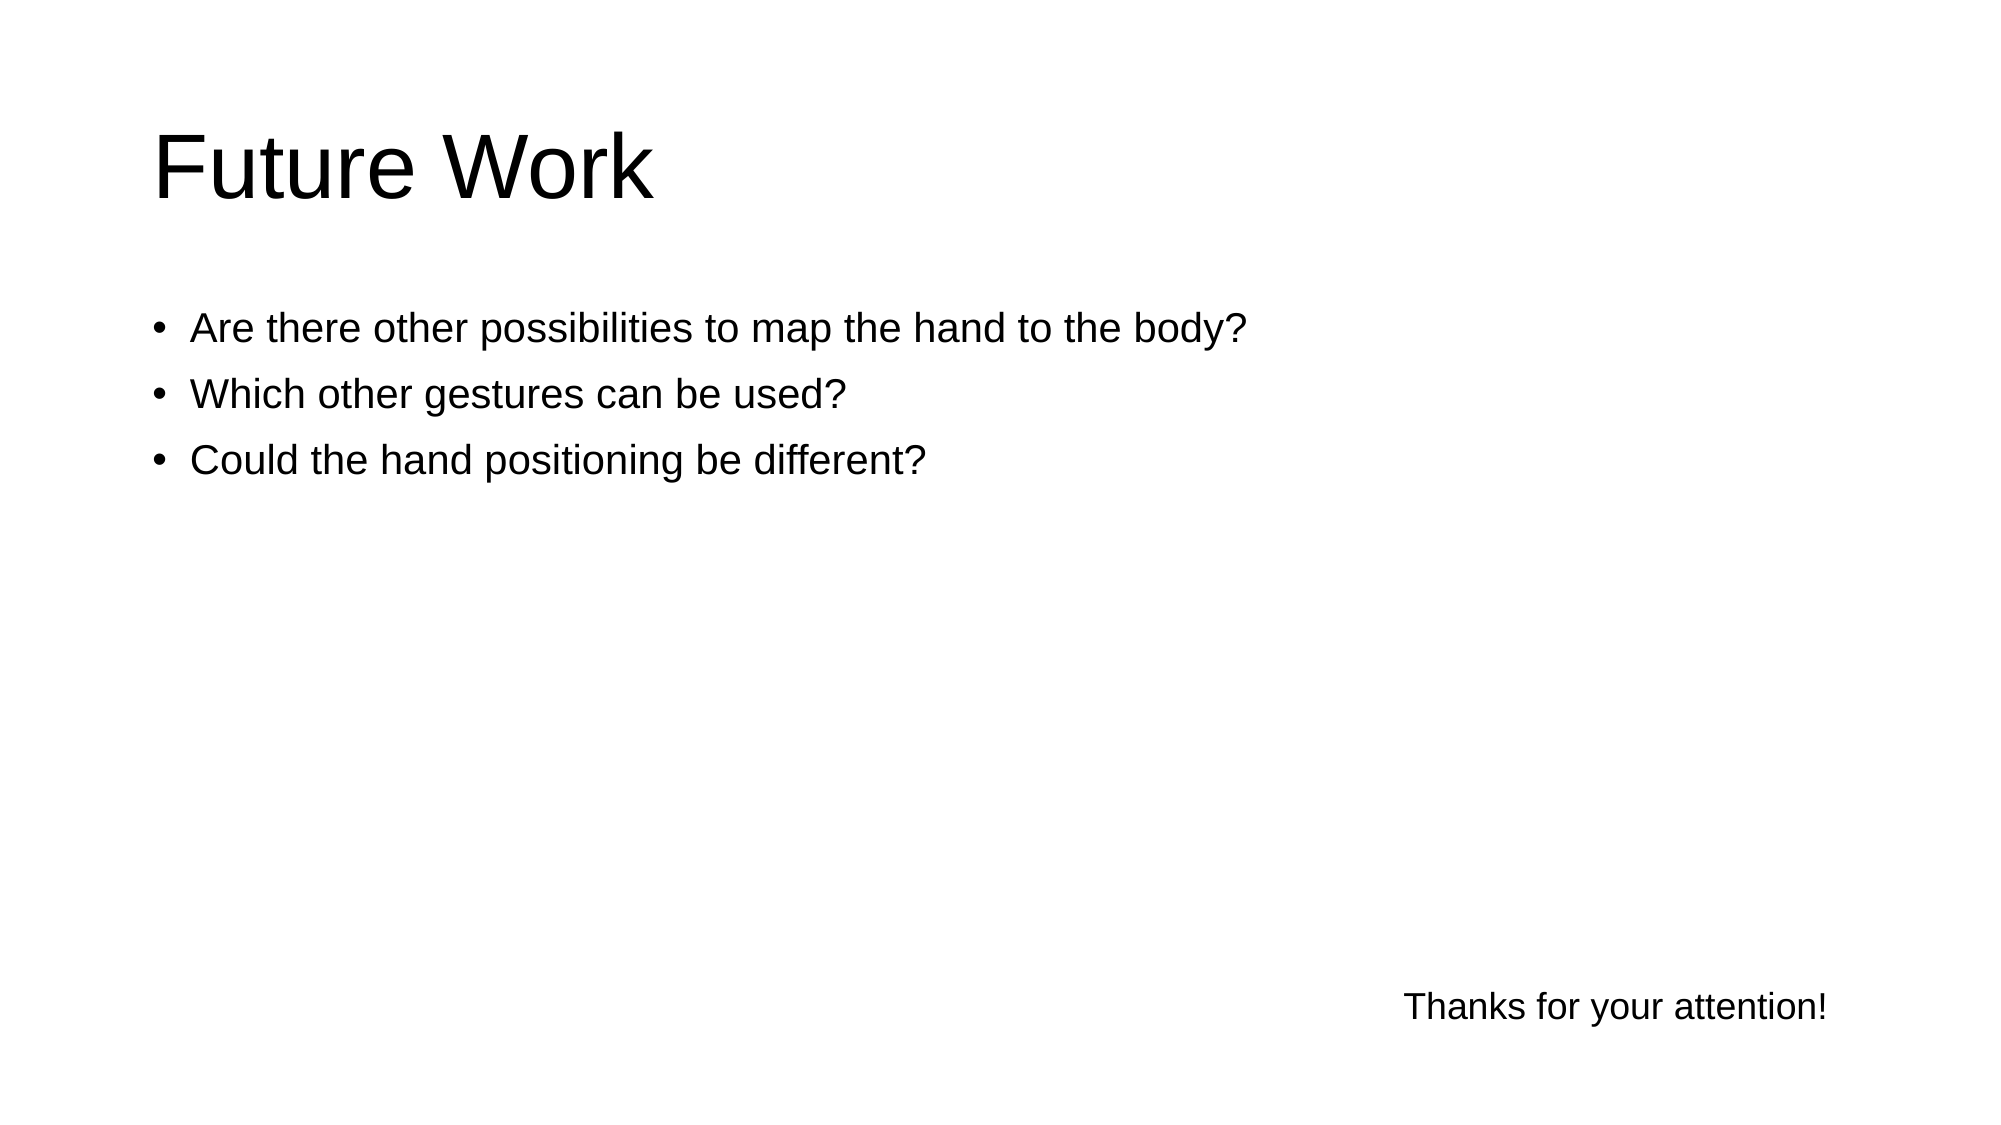

# Future Work
Are there other possibilities to map the hand to the body?
Which other gestures can be used?
Could the hand positioning be different?
Thanks for your attention!